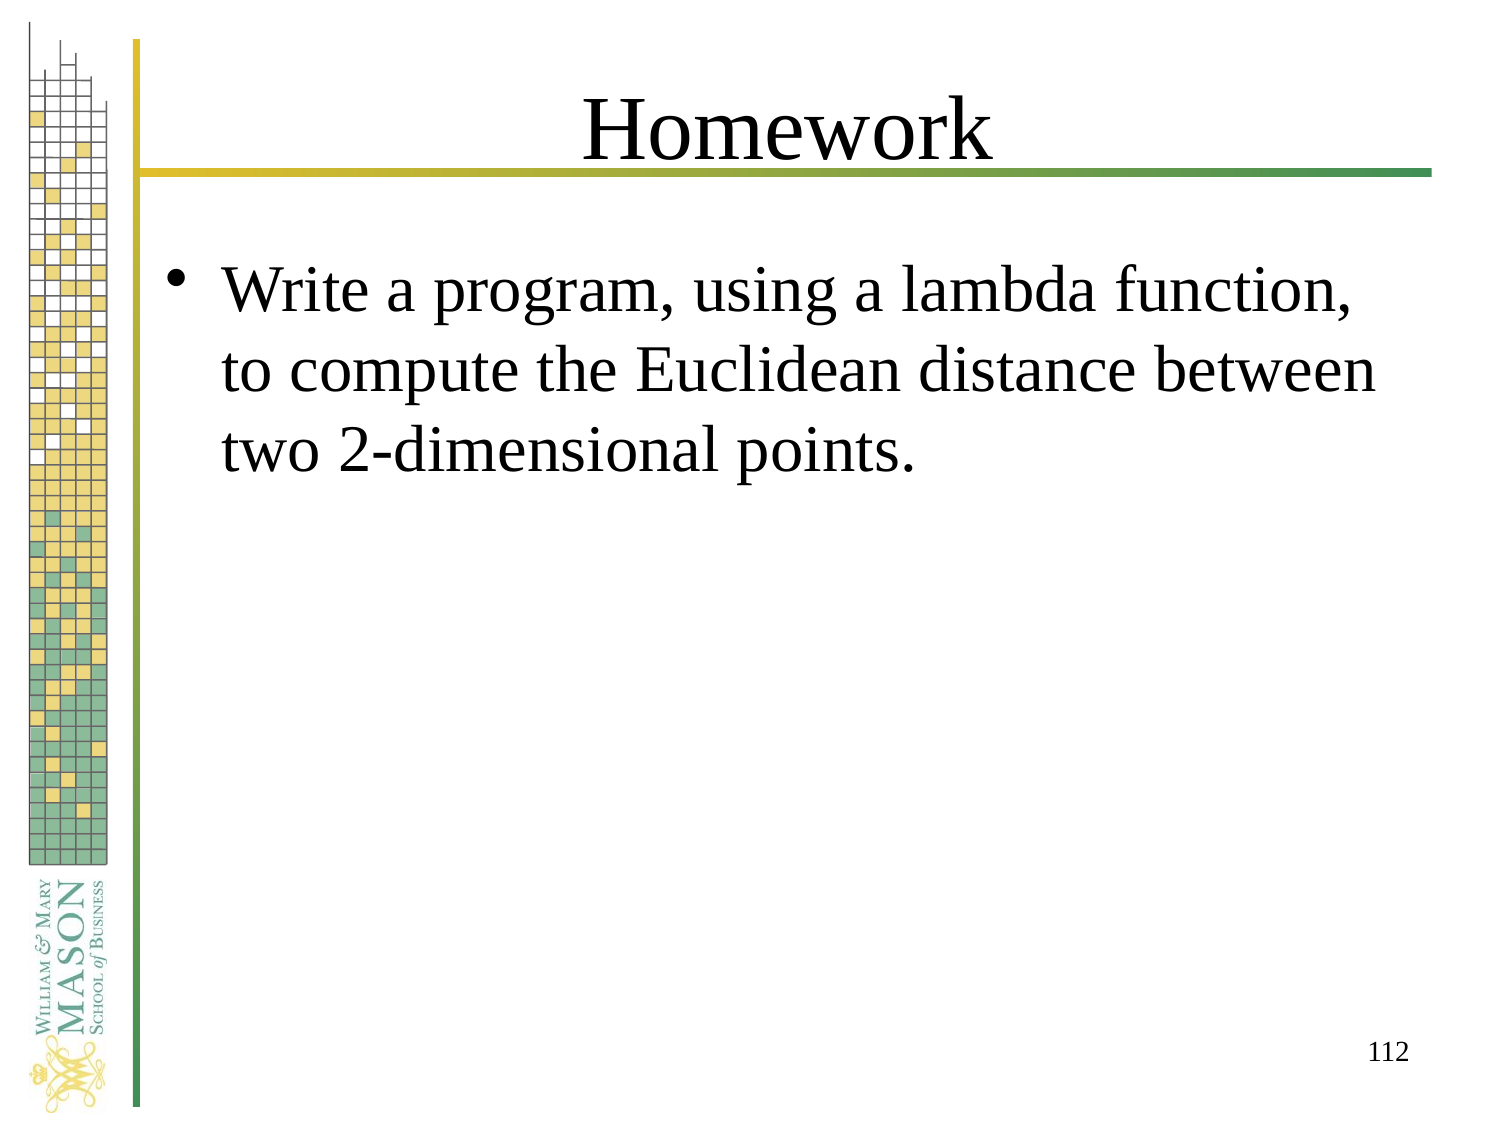

# Homework
Write a program, using a lambda function, to compute the Euclidean distance between two 2-dimensional points.

112